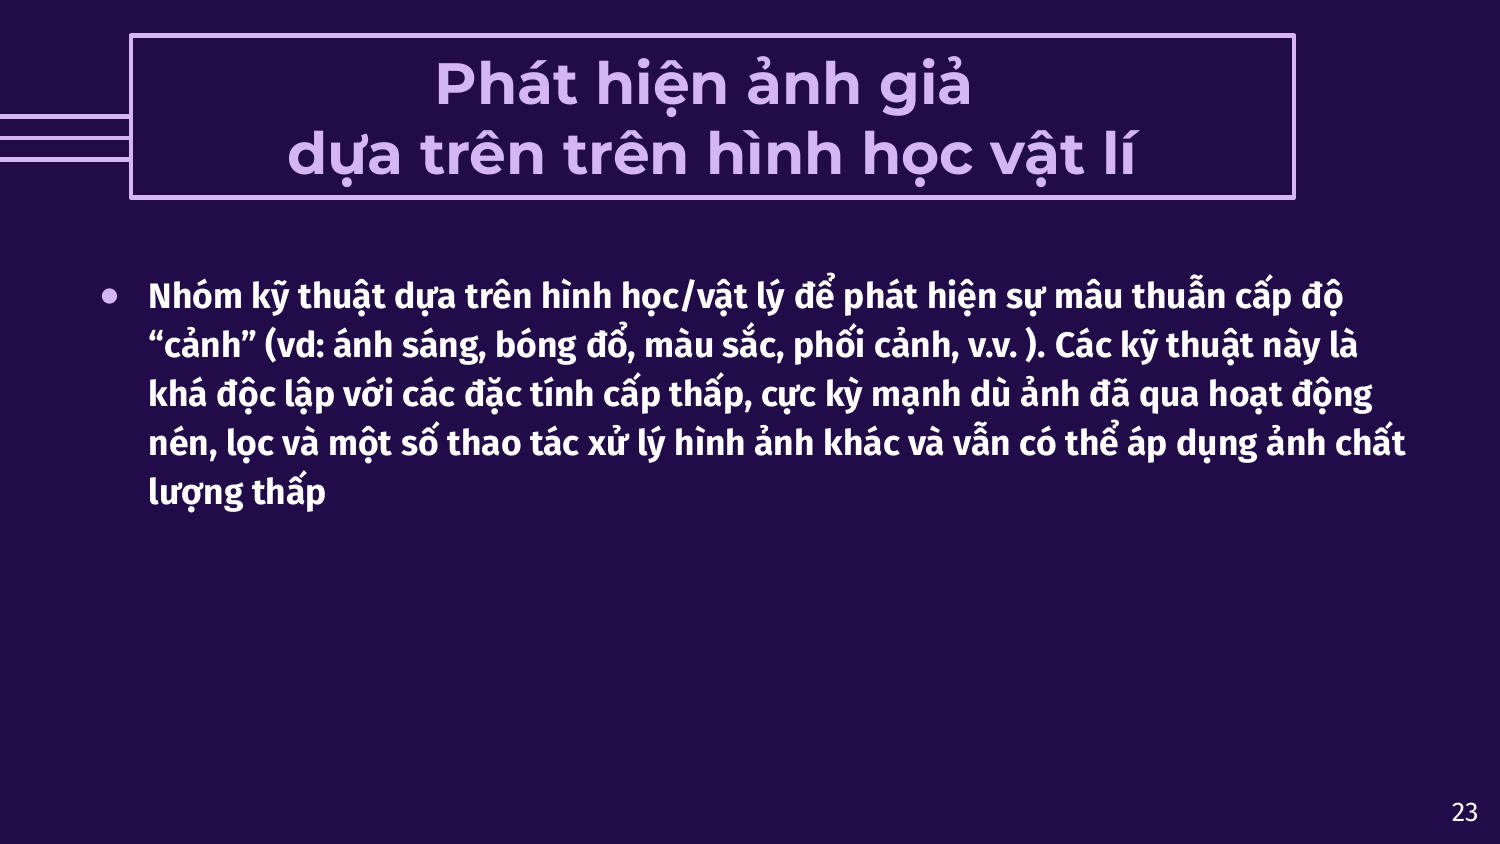

# Phát hiện ảnh giả dựa trên trên hình học vật l‎í
Nhóm kỹ thuật dựa trên hình học/vật lý để phát hiện sự mâu thuẫn cấp độ “cảnh” (vd: ánh sáng, bóng đổ, màu sắc, phối cảnh, v.v. ). Các kỹ thuật này là khá độc lập với các đặc tính cấp thấp, cực kỳ mạnh dù ảnh đã qua hoạt động nén, lọc và một số thao tác xử lý hình ảnh khác và vẫn có thể áp dụng ảnh chất lượng thấp
23